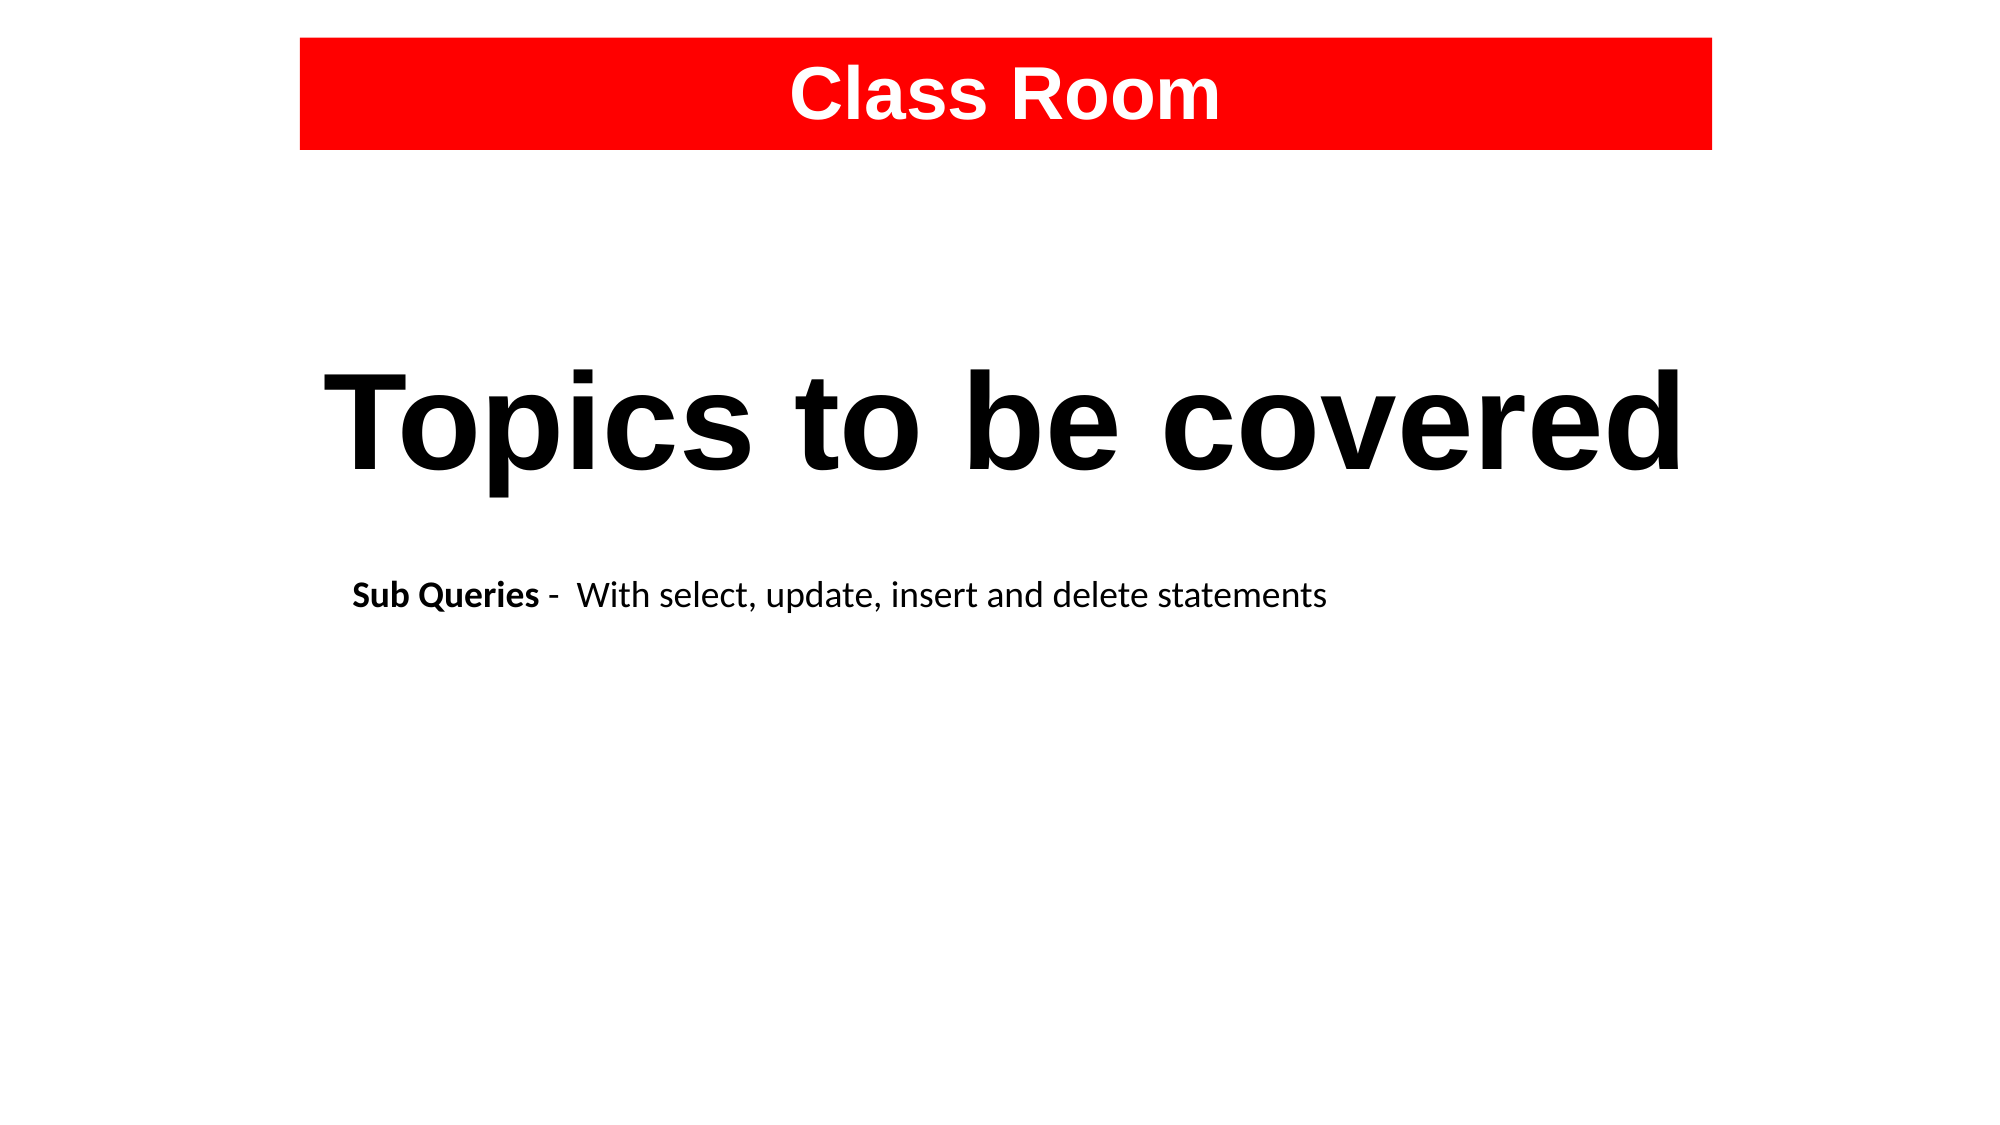

Class Room
Topics to be covered
Sub Queries -  With select, update, insert and delete statements